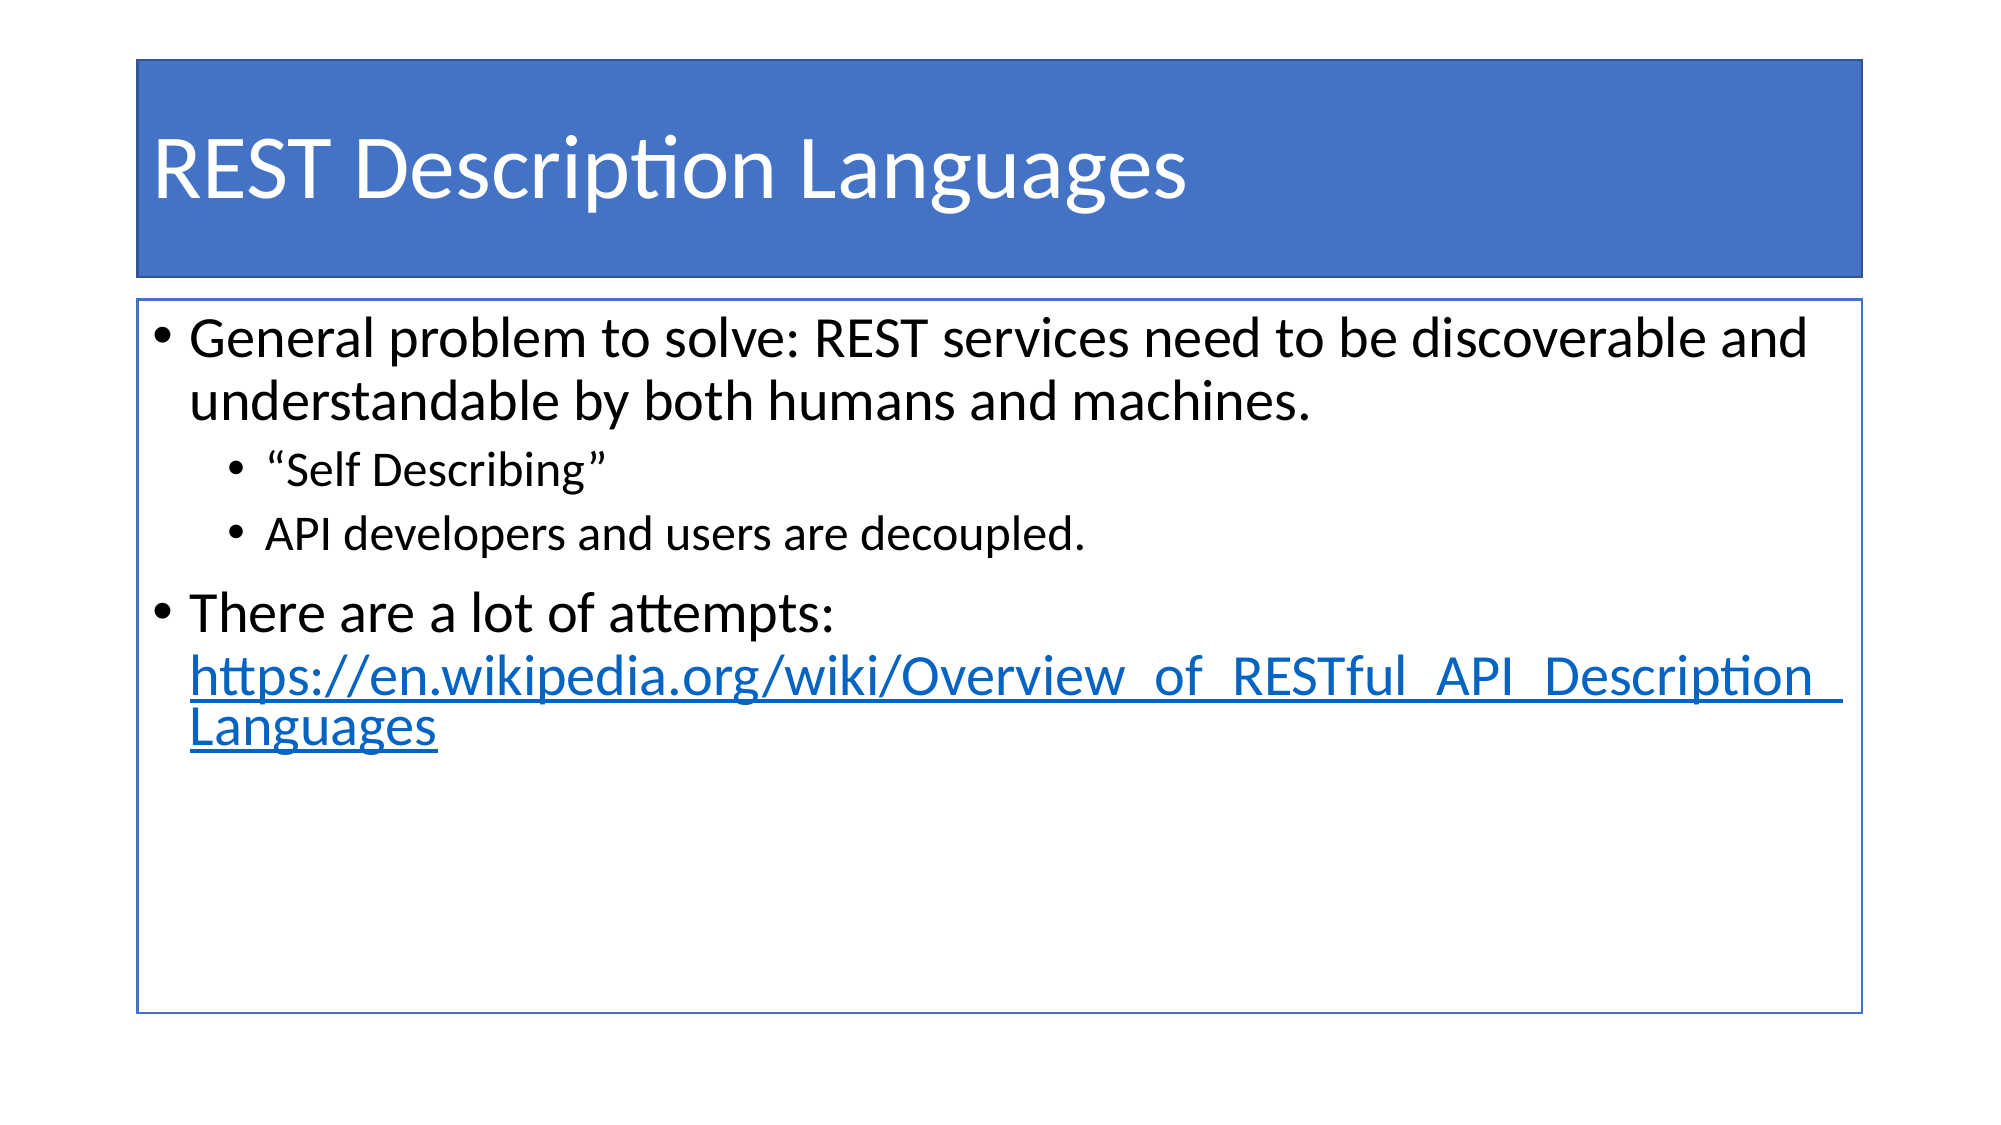

# REST Description Languages
General problem to solve: REST services need to be discoverable and understandable by both humans and machines.
“Self Describing”
API developers and users are decoupled.
There are a lot of attempts: https://en.wikipedia.org/wiki/Overview_of_RESTful_API_Description_Languages